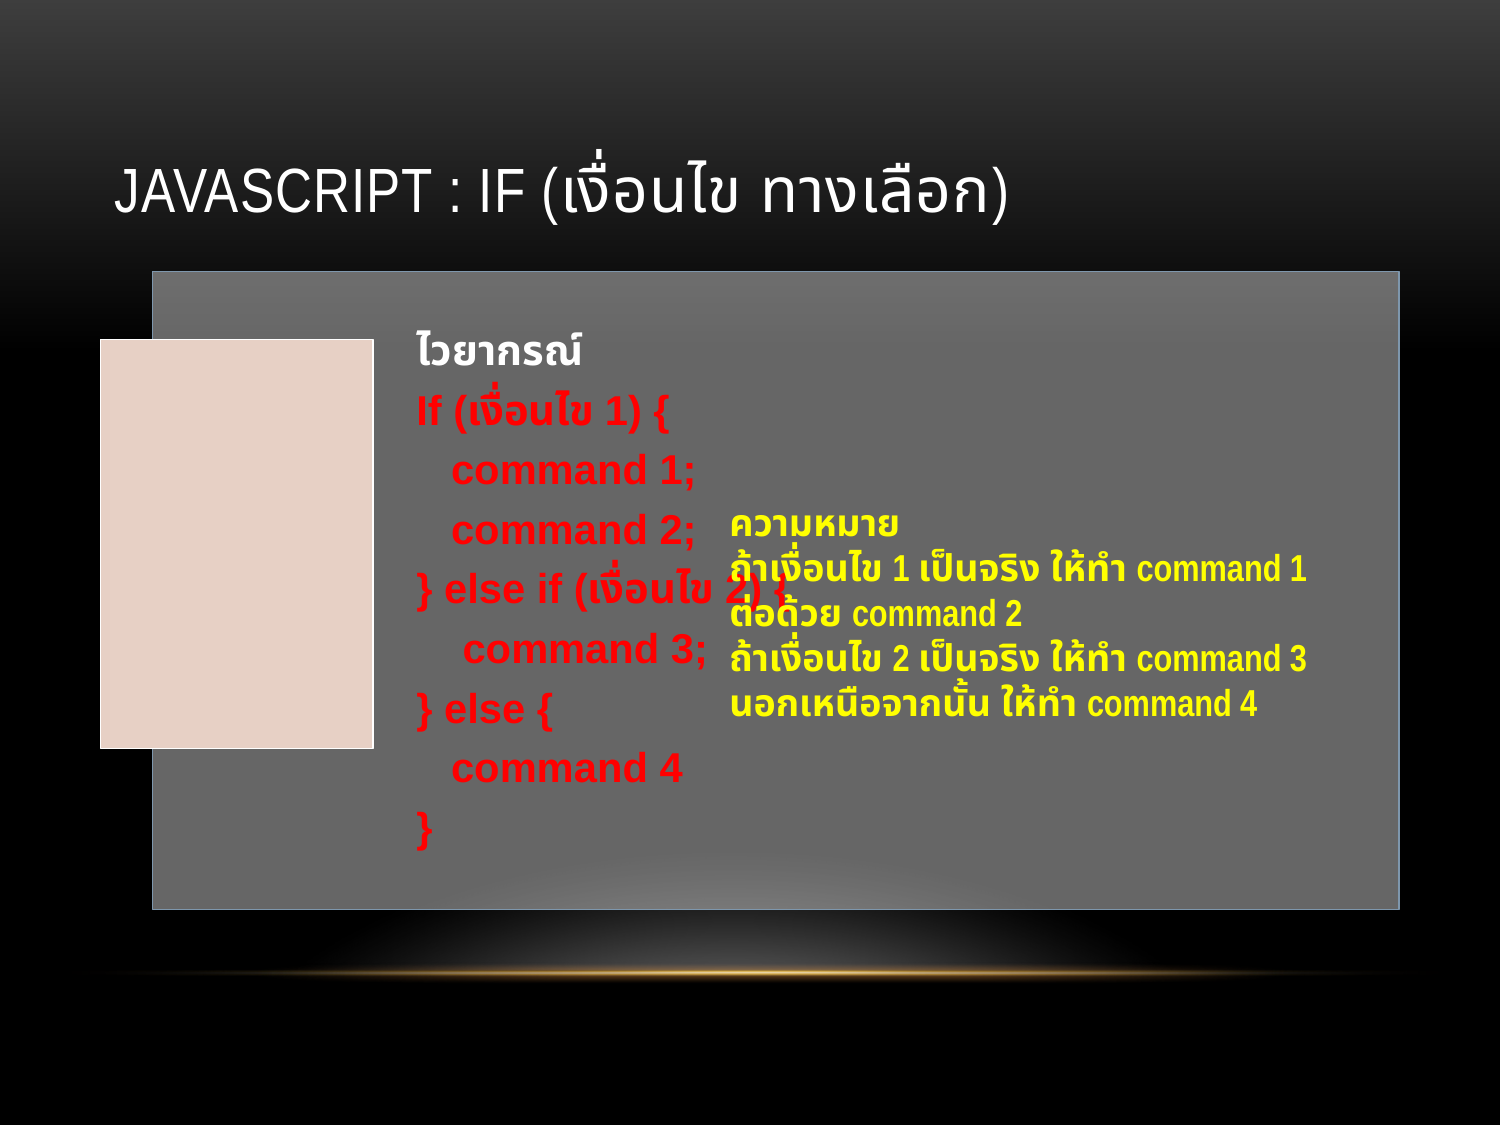

# Javascript : if (เงื่อนไข ทางเลือก)
ไวยากรณ์
If (เงื่อนไข 1) {
   command 1;
   command 2;
} else if (เงื่อนไข 2) {
    command 3;
} else {
   command 4
}
ความหมาย
ถ้าเงื่อนไข 1 เป็นจริง ให้ทำ command 1 ต่อด้วย command 2
ถ้าเงื่อนไข 2 เป็นจริง ให้ทำ command 3
นอกเหนือจากนั้น ให้ทำ command 4